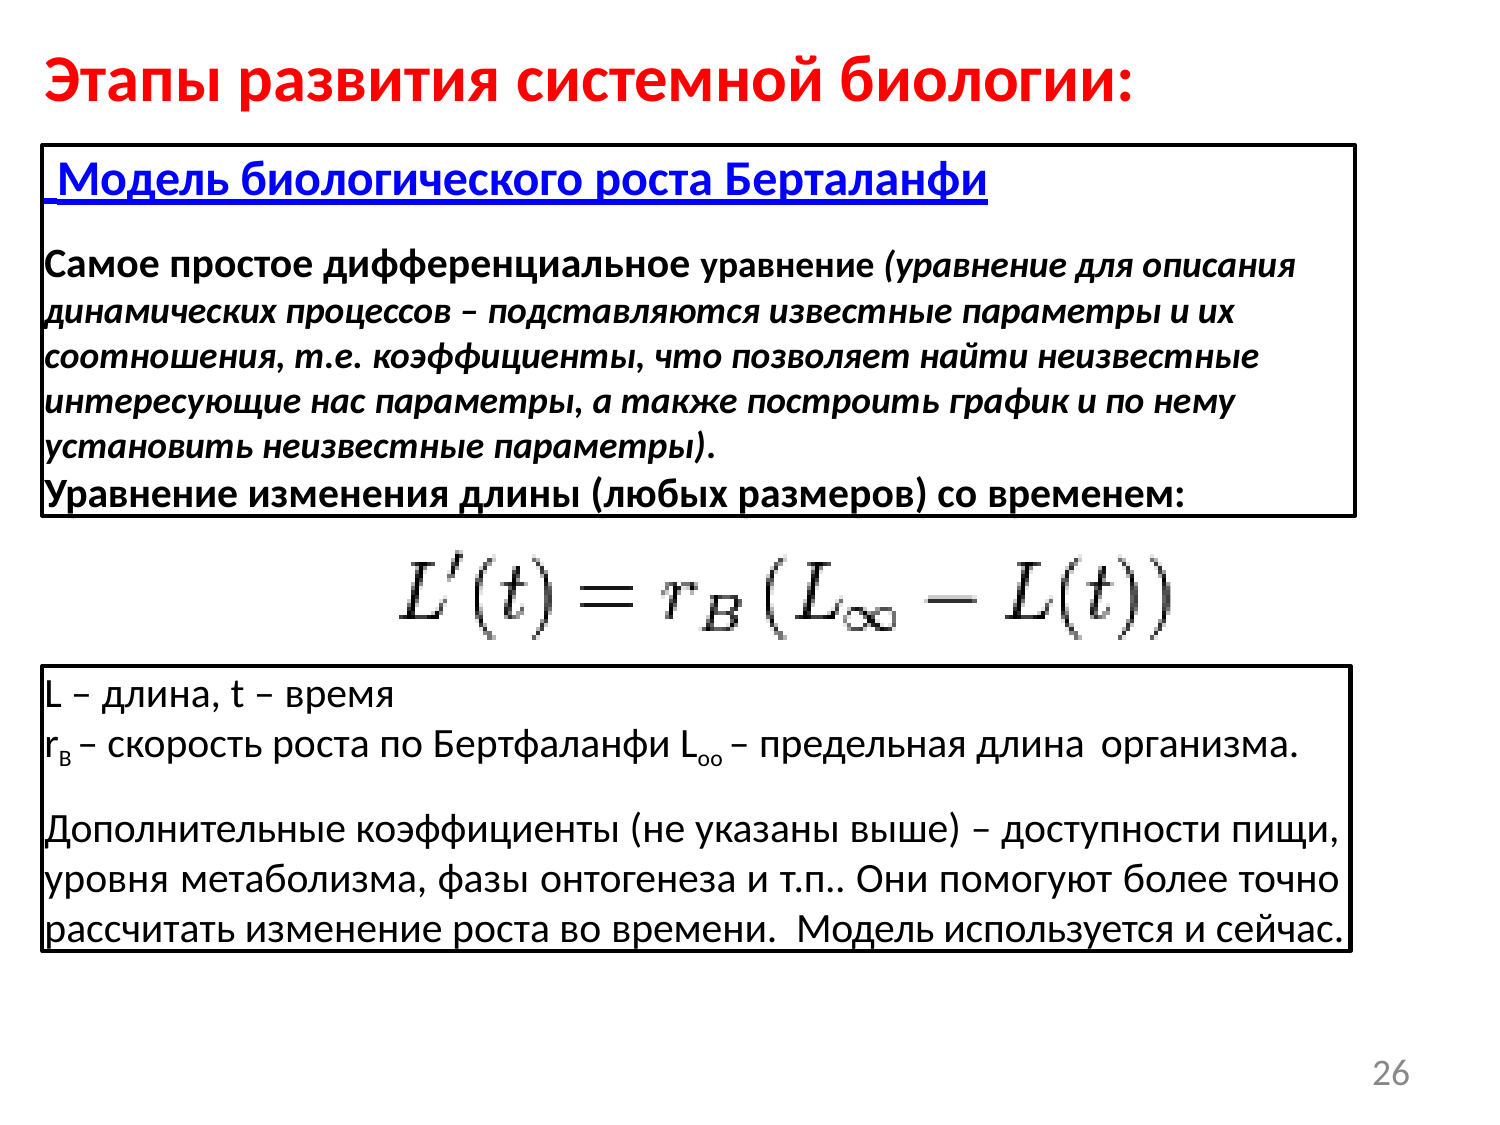

# Этапы развития системной биологии:
 Модель биологического роста Берталанфи
Самое простое дифференциальное уравнение (уравнение для описания  динамических процессов – подставляются известные параметры и их  соотношения, т.е. коэффициенты, что позволяет найти неизвестные  интересующие нас параметры, а также построить график и по нему  установить неизвестные параметры).
Уравнение изменения длины (любых размеров) со временем:

L – длина, t – время
rB – скорость роста по Бертфаланфи Loo – предельная длина организма.
Дополнительные коэффициенты (не указаны выше) – доступности пищи,  уровня метаболизма, фазы онтогенеза и т.п.. Они помогуют более точно  рассчитать изменение роста во времени.  Модель используется и сейчас.

26